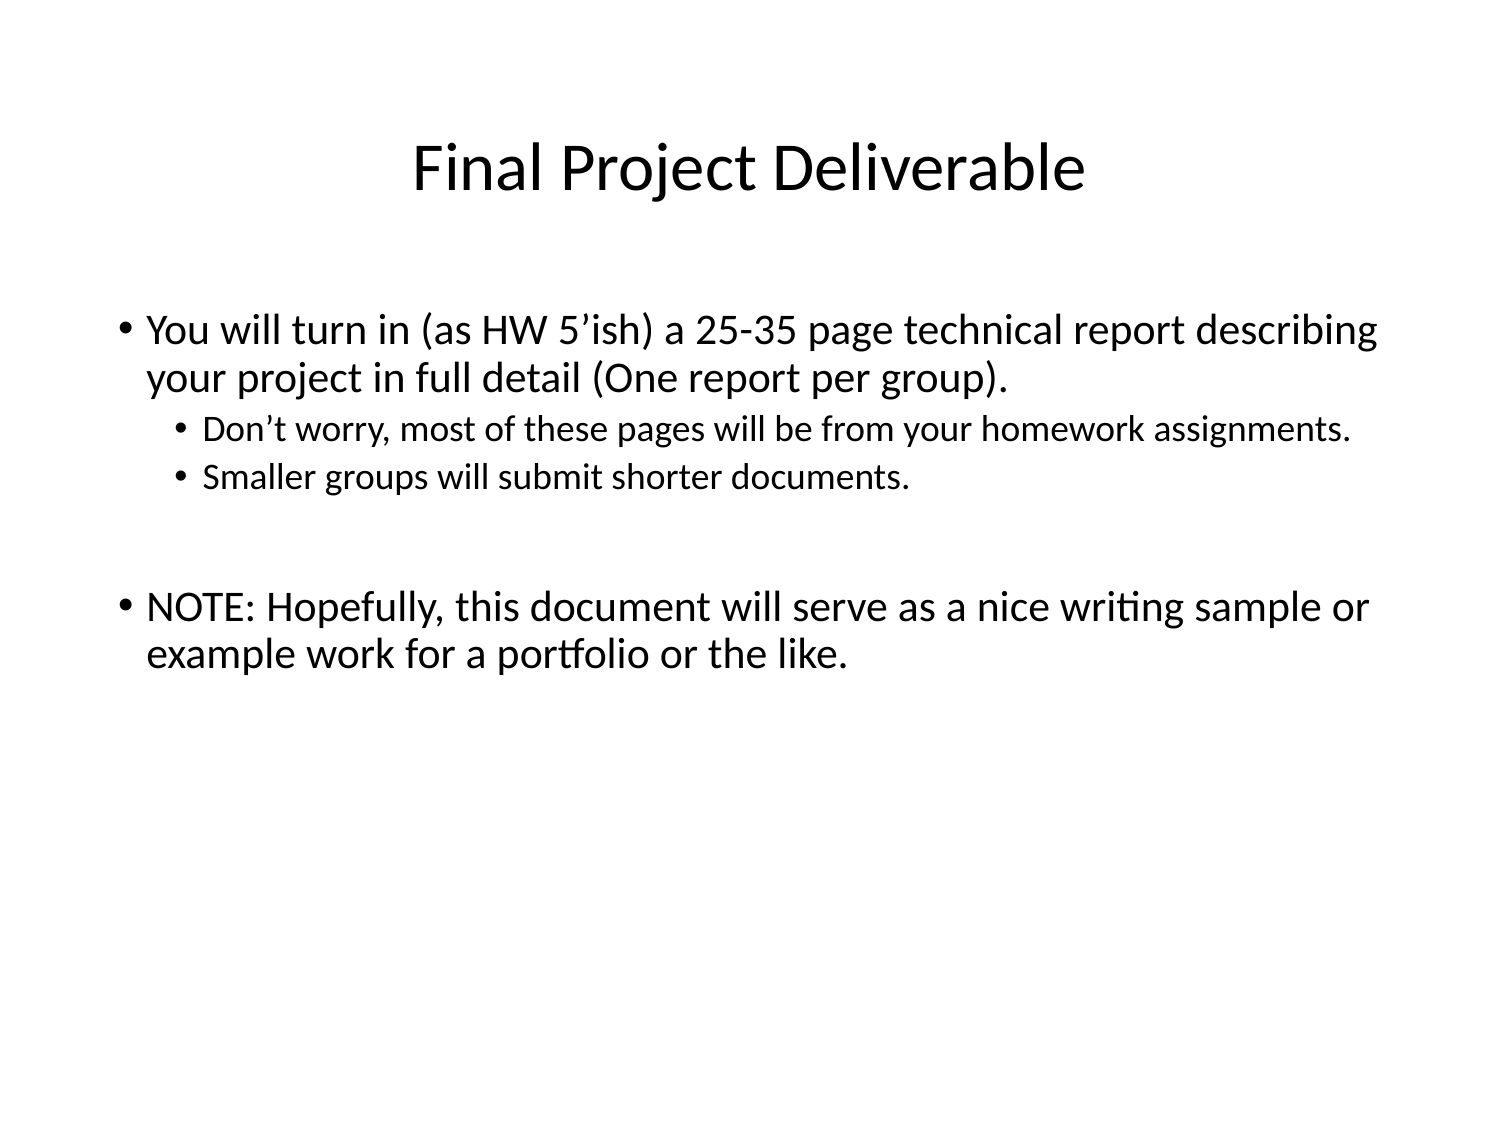

# Final Project Deliverable
You will turn in (as HW 5’ish) a 25-35 page technical report describing your project in full detail (One report per group).
Don’t worry, most of these pages will be from your homework assignments.
Smaller groups will submit shorter documents.

NOTE: Hopefully, this document will serve as a nice writing sample or example work for a portfolio or the like.